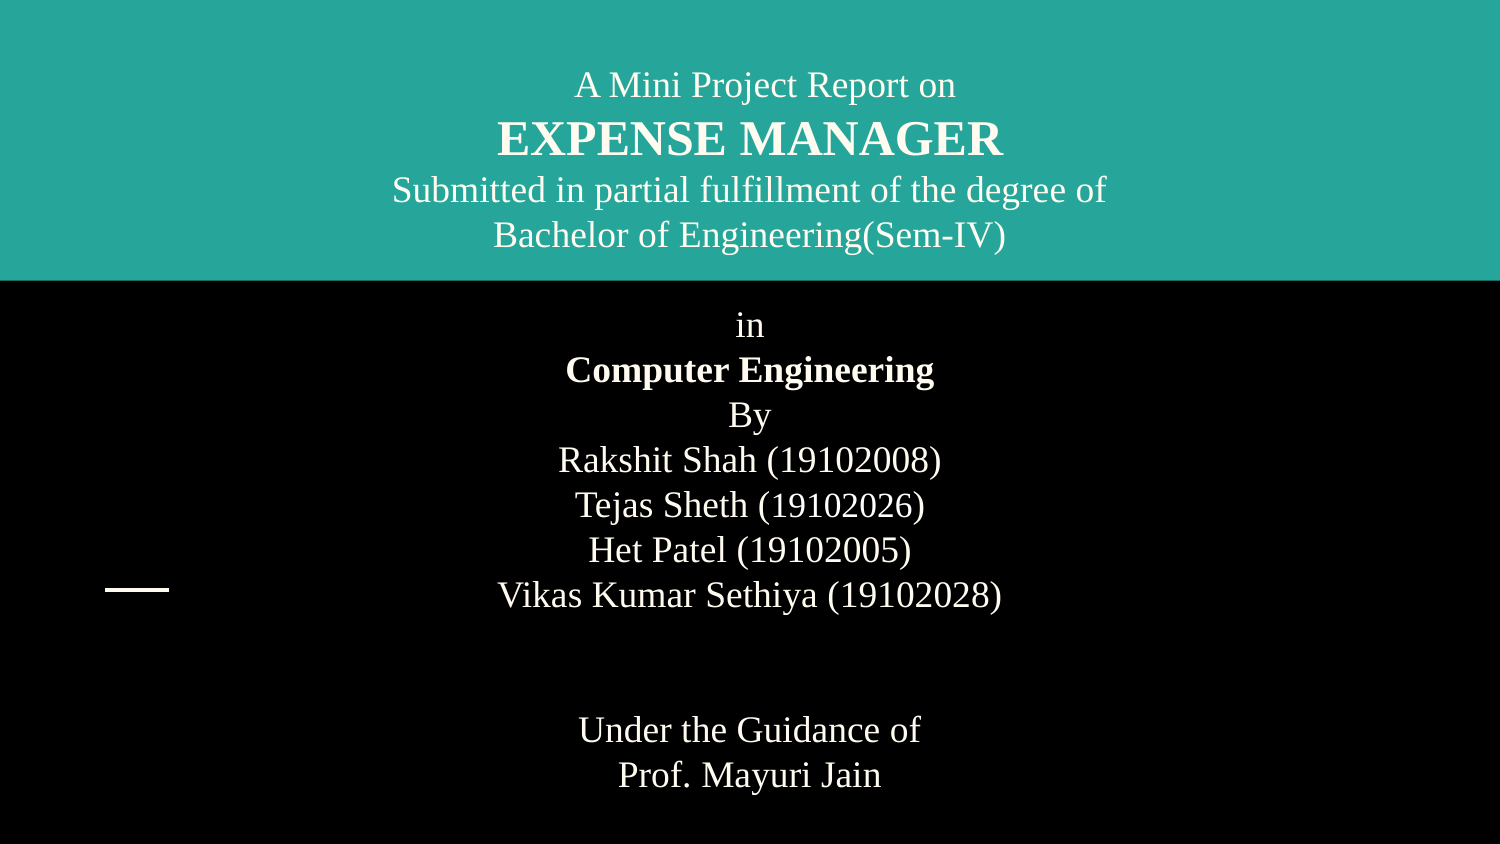

# A Mini Project Report on
EXPENSE MANAGER
Submitted in partial fulfillment of the degree of
Bachelor of Engineering(Sem-IV)

in
Computer Engineering
By
Rakshit Shah (19102008)
Tejas Sheth (19102026)
Het Patel (19102005)
Vikas Kumar Sethiya (19102028)

Under the Guidance of
Prof. Mayuri Jain